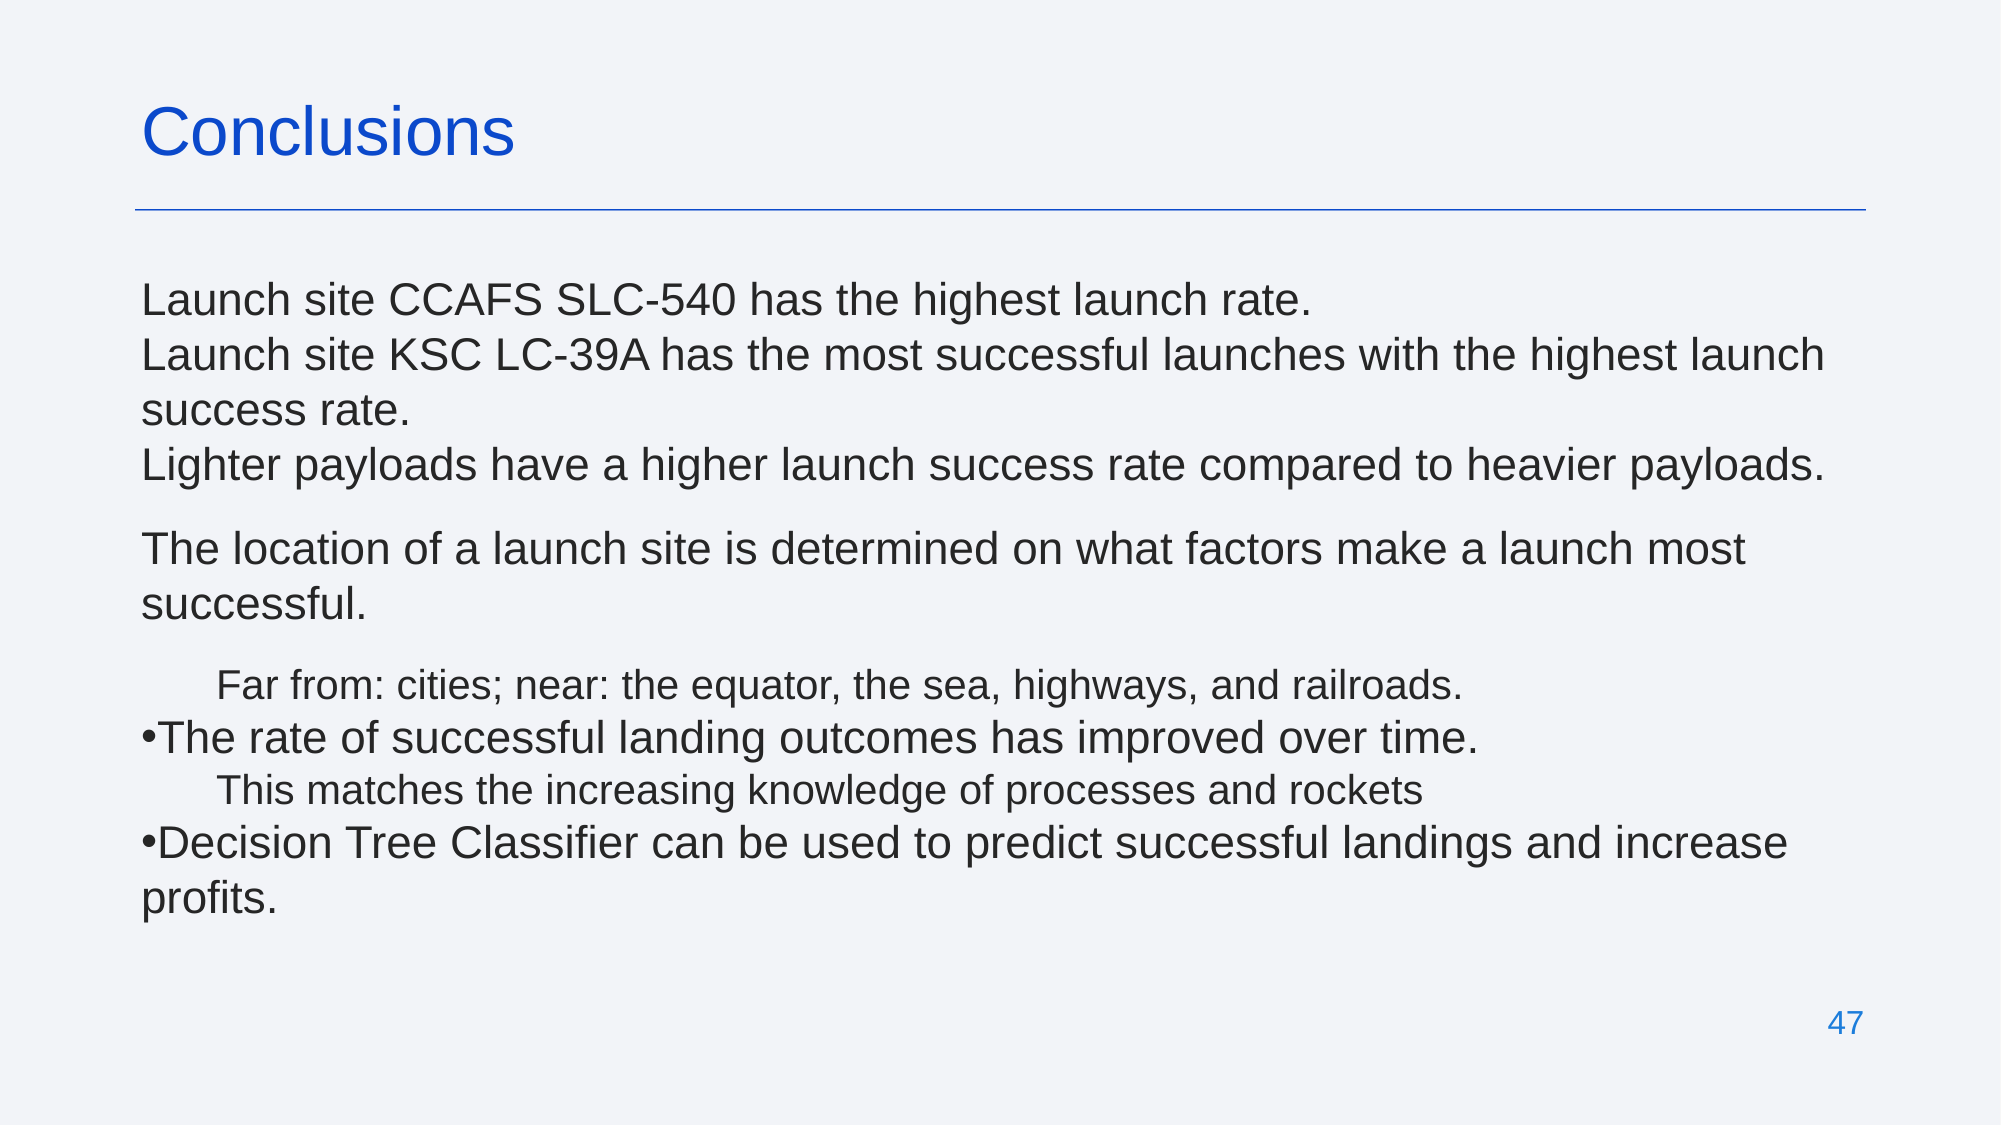

Conclusions
Launch site CCAFS SLC-540 has the highest launch rate.
Launch site KSC LC-39A has the most successful launches with the highest launch success rate.
Lighter payloads have a higher launch success rate compared to heavier payloads.
The location of a launch site is determined on what factors make a launch most successful.
Far from: cities; near: the equator, the sea, highways, and railroads.
The rate of successful landing outcomes has improved over time.
This matches the increasing knowledge of processes and rockets
Decision Tree Classifier can be used to predict successful landings and increase profits.
47